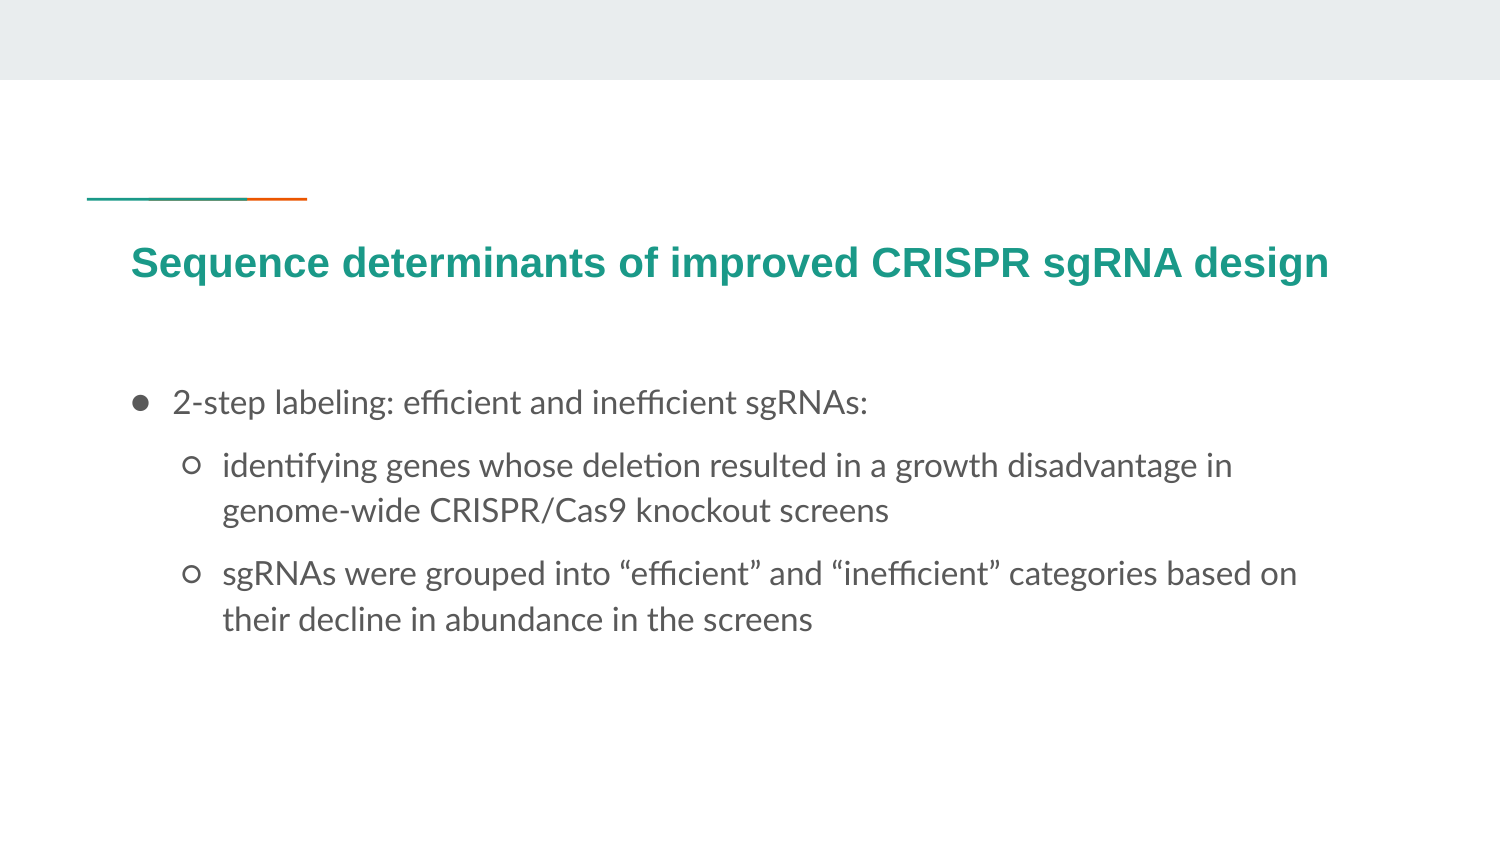

# Sequence determinants of improved CRISPR sgRNA design
2-step labeling: efficient and inefficient sgRNAs:
identifying genes whose deletion resulted in a growth disadvantage in genome-wide CRISPR/Cas9 knockout screens
sgRNAs were grouped into “efficient” and “inefficient” categories based on their decline in abundance in the screens